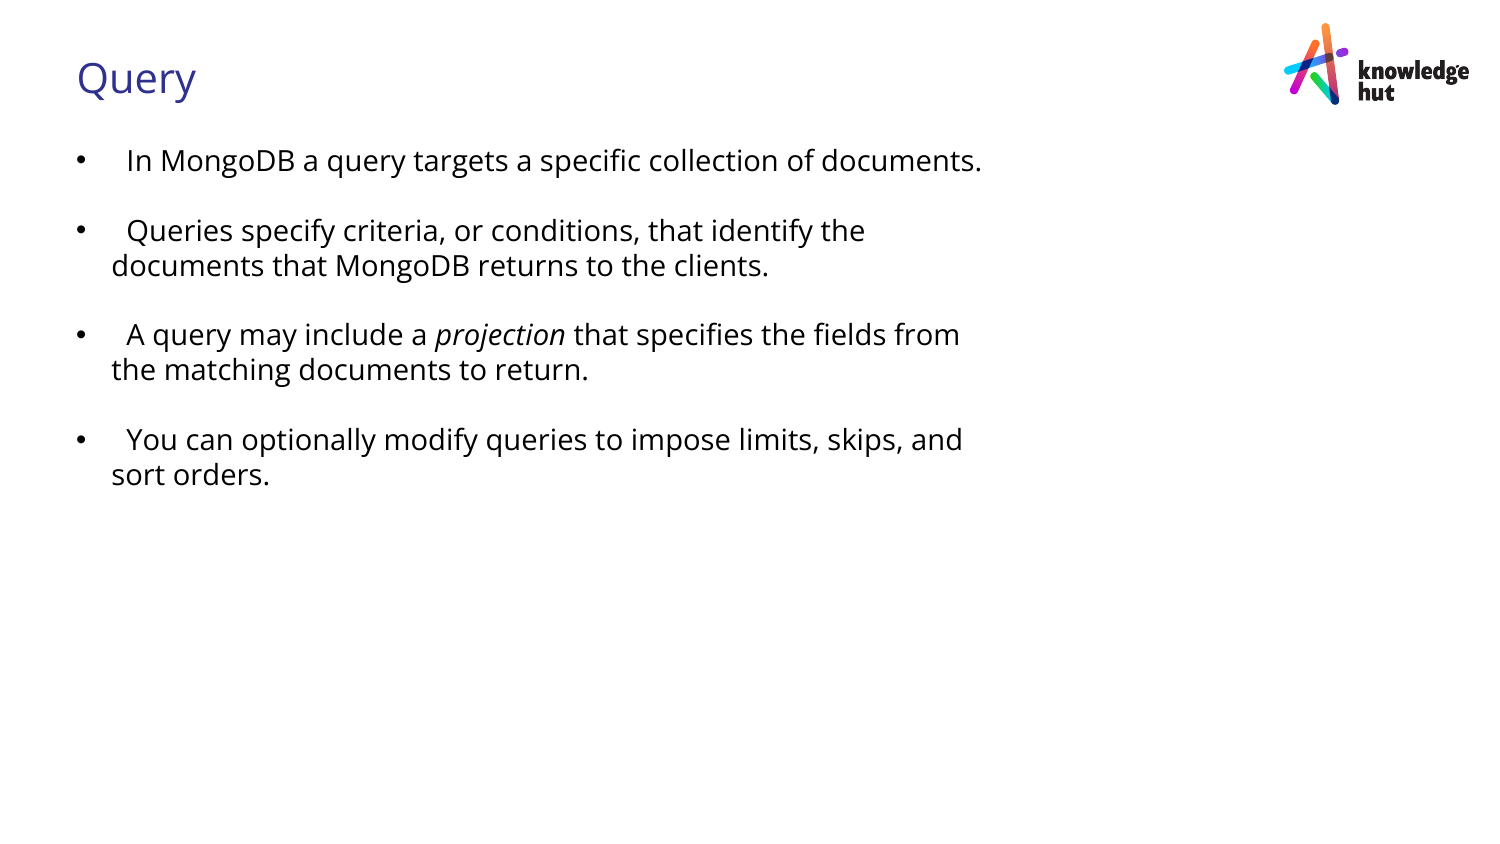

Query
  In MongoDB a query targets a specific collection of documents.

  Queries specify criteria, or conditions, that identify the documents that MongoDB returns to the clients.

  A query may include a projection that specifies the fields from the matching documents to return.

  You can optionally modify queries to impose limits, skips, and sort orders.